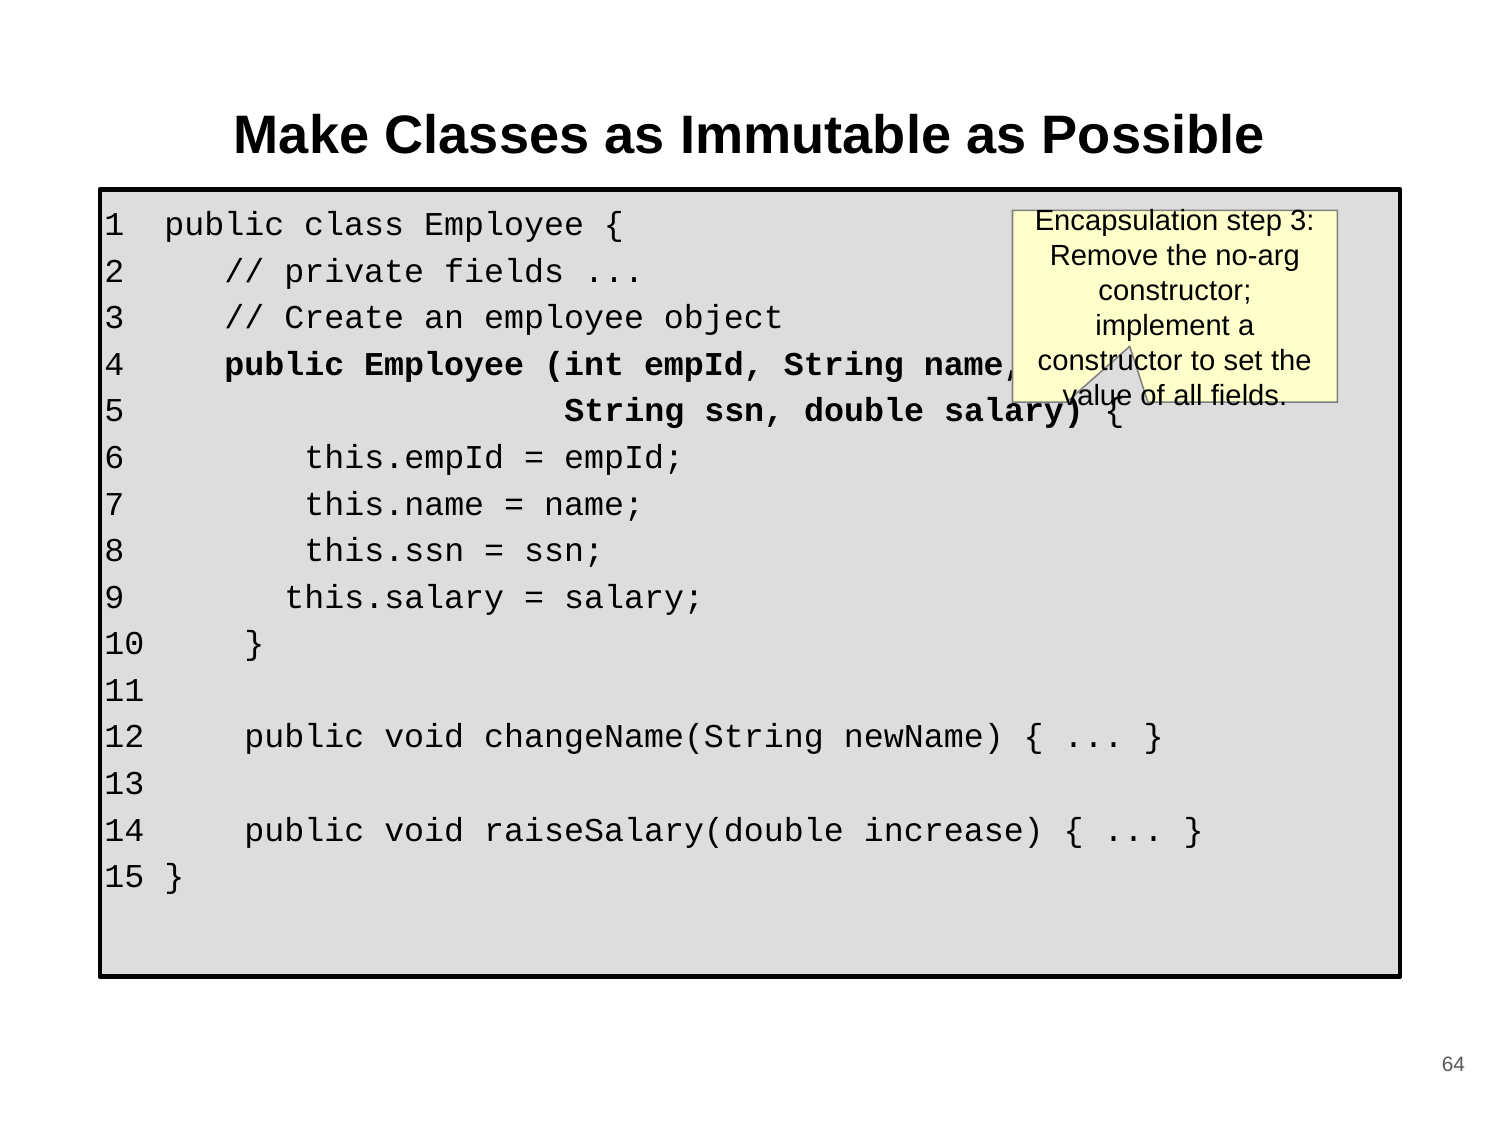

# Make Classes as Immutable as Possible

  public class Employee {
     // private fields ...
     // Create an employee object
     public Employee (int empId, String name,
                      String ssn, double salary) {
         this.empId = empId;
         this.name = name;
         this.ssn = ssn;
        this.salary = salary;
     }

     public void changeName(String newName) { ... }

     public void raiseSalary(double increase) { ... }
 }
Encapsulation step 3: Remove the no-arg constructor; implement a constructor to set the value of all fields.
64